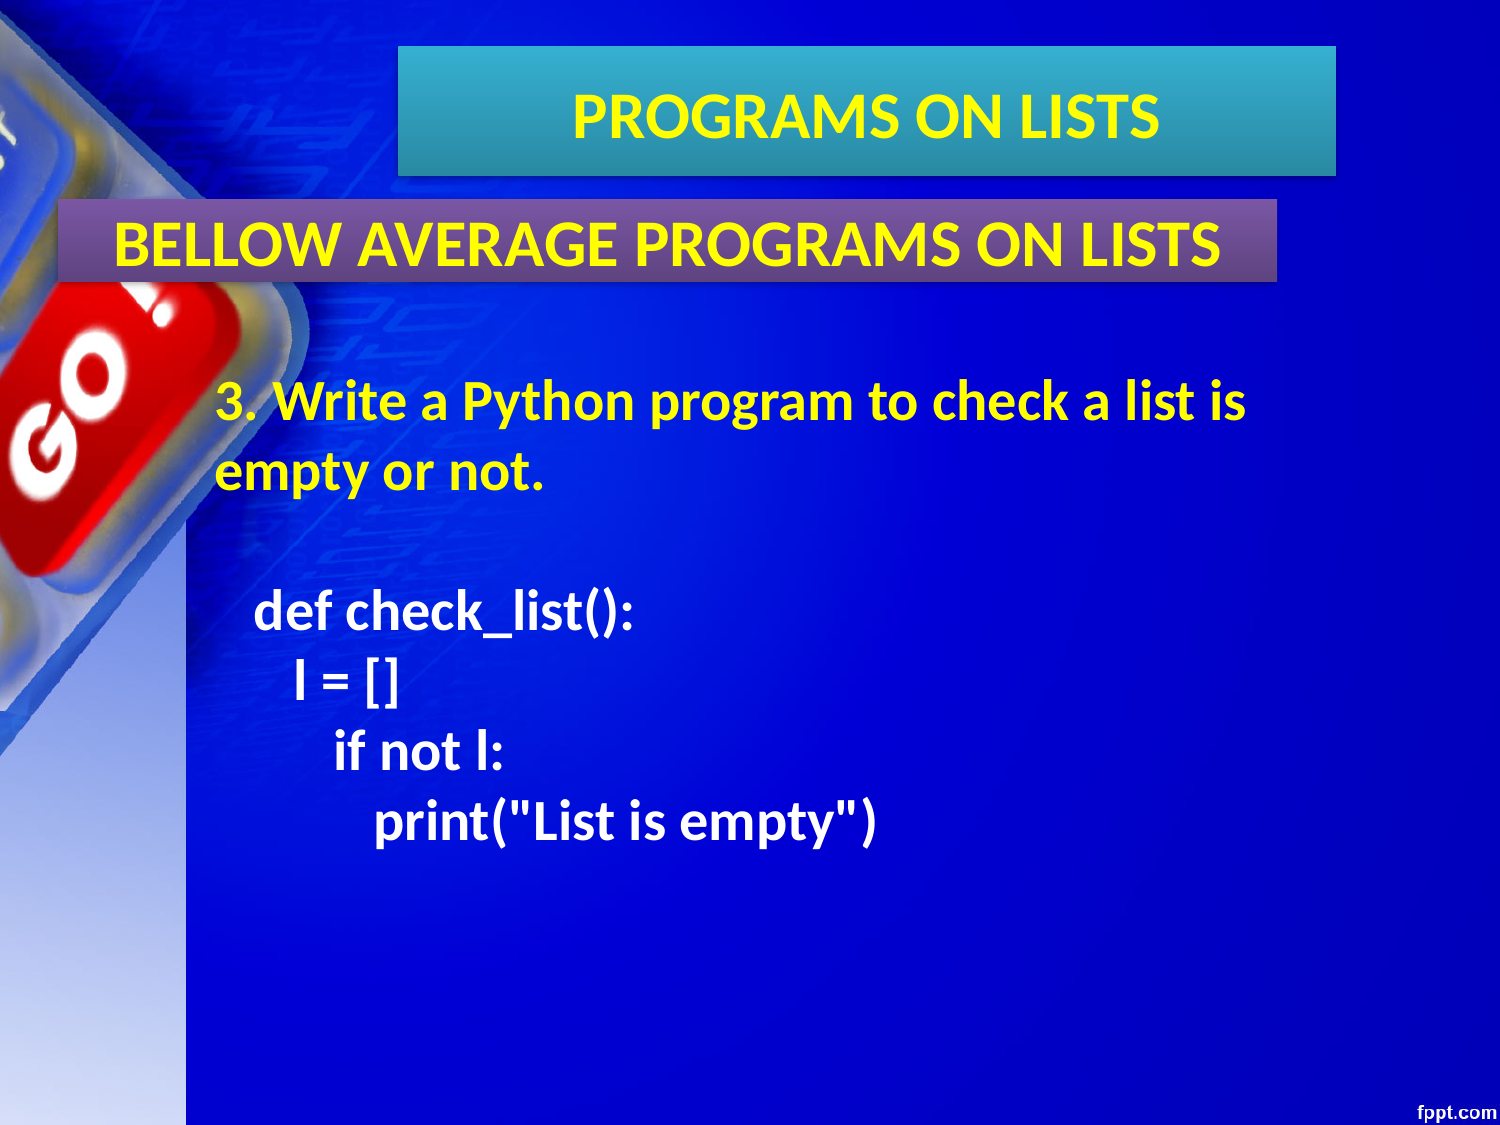

PROGRAMS ON LISTS
BELLOW AVERAGE PROGRAMS ON LISTS
3. Write a Python program to check a list is empty or not.

   def check_list():
      l = []
         if not l:
            print("List is empty")